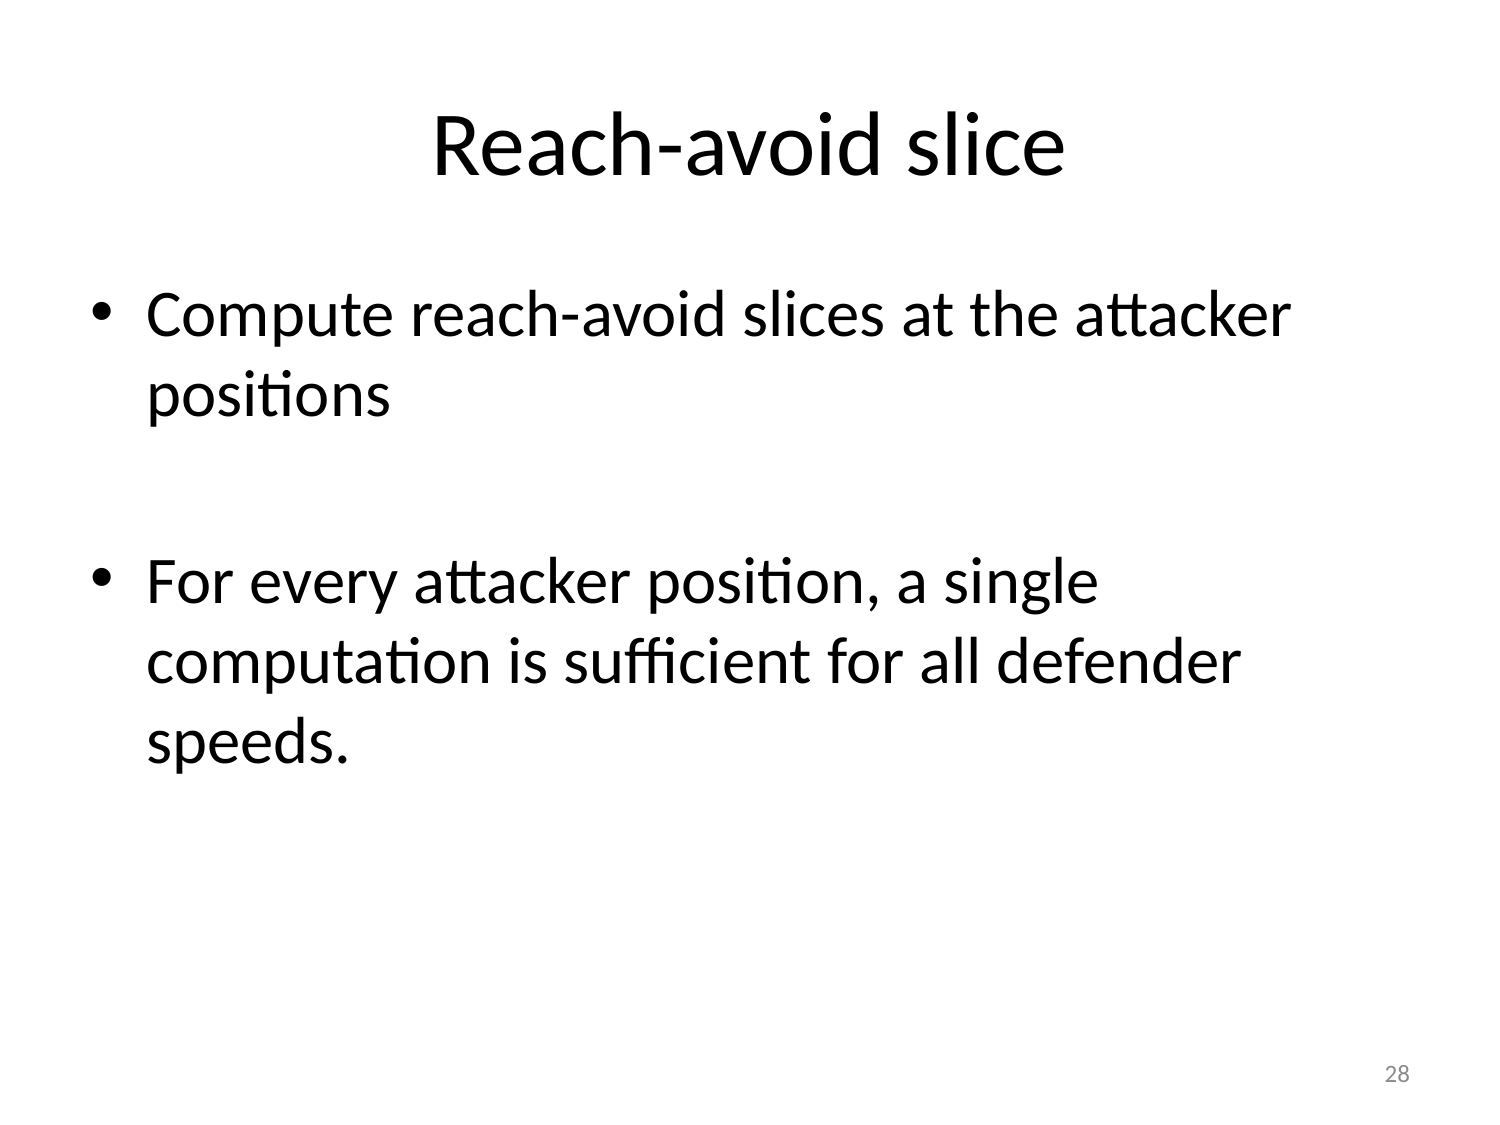

# Reach-avoid slice
Compute reach-avoid slices at the attacker positions

For every attacker position, a single computation is sufficient for all defender speeds.
28